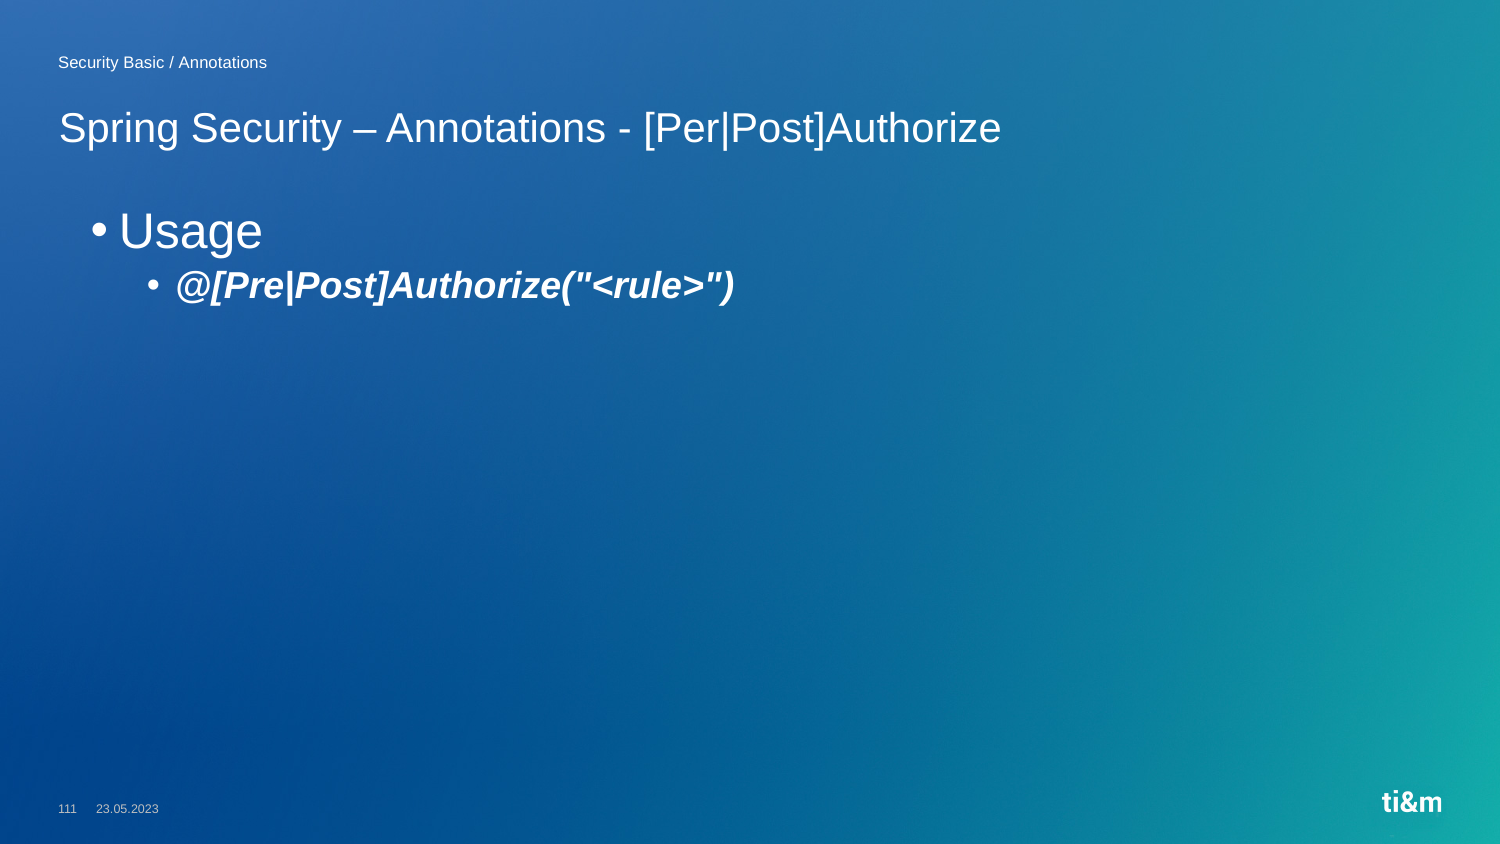

Security Basic / Annotations
# Spring Security – Annotations - [Per|Post]Authorize
Usage
@[Pre|Post]Authorize("<rule>")

111
23.05.2023